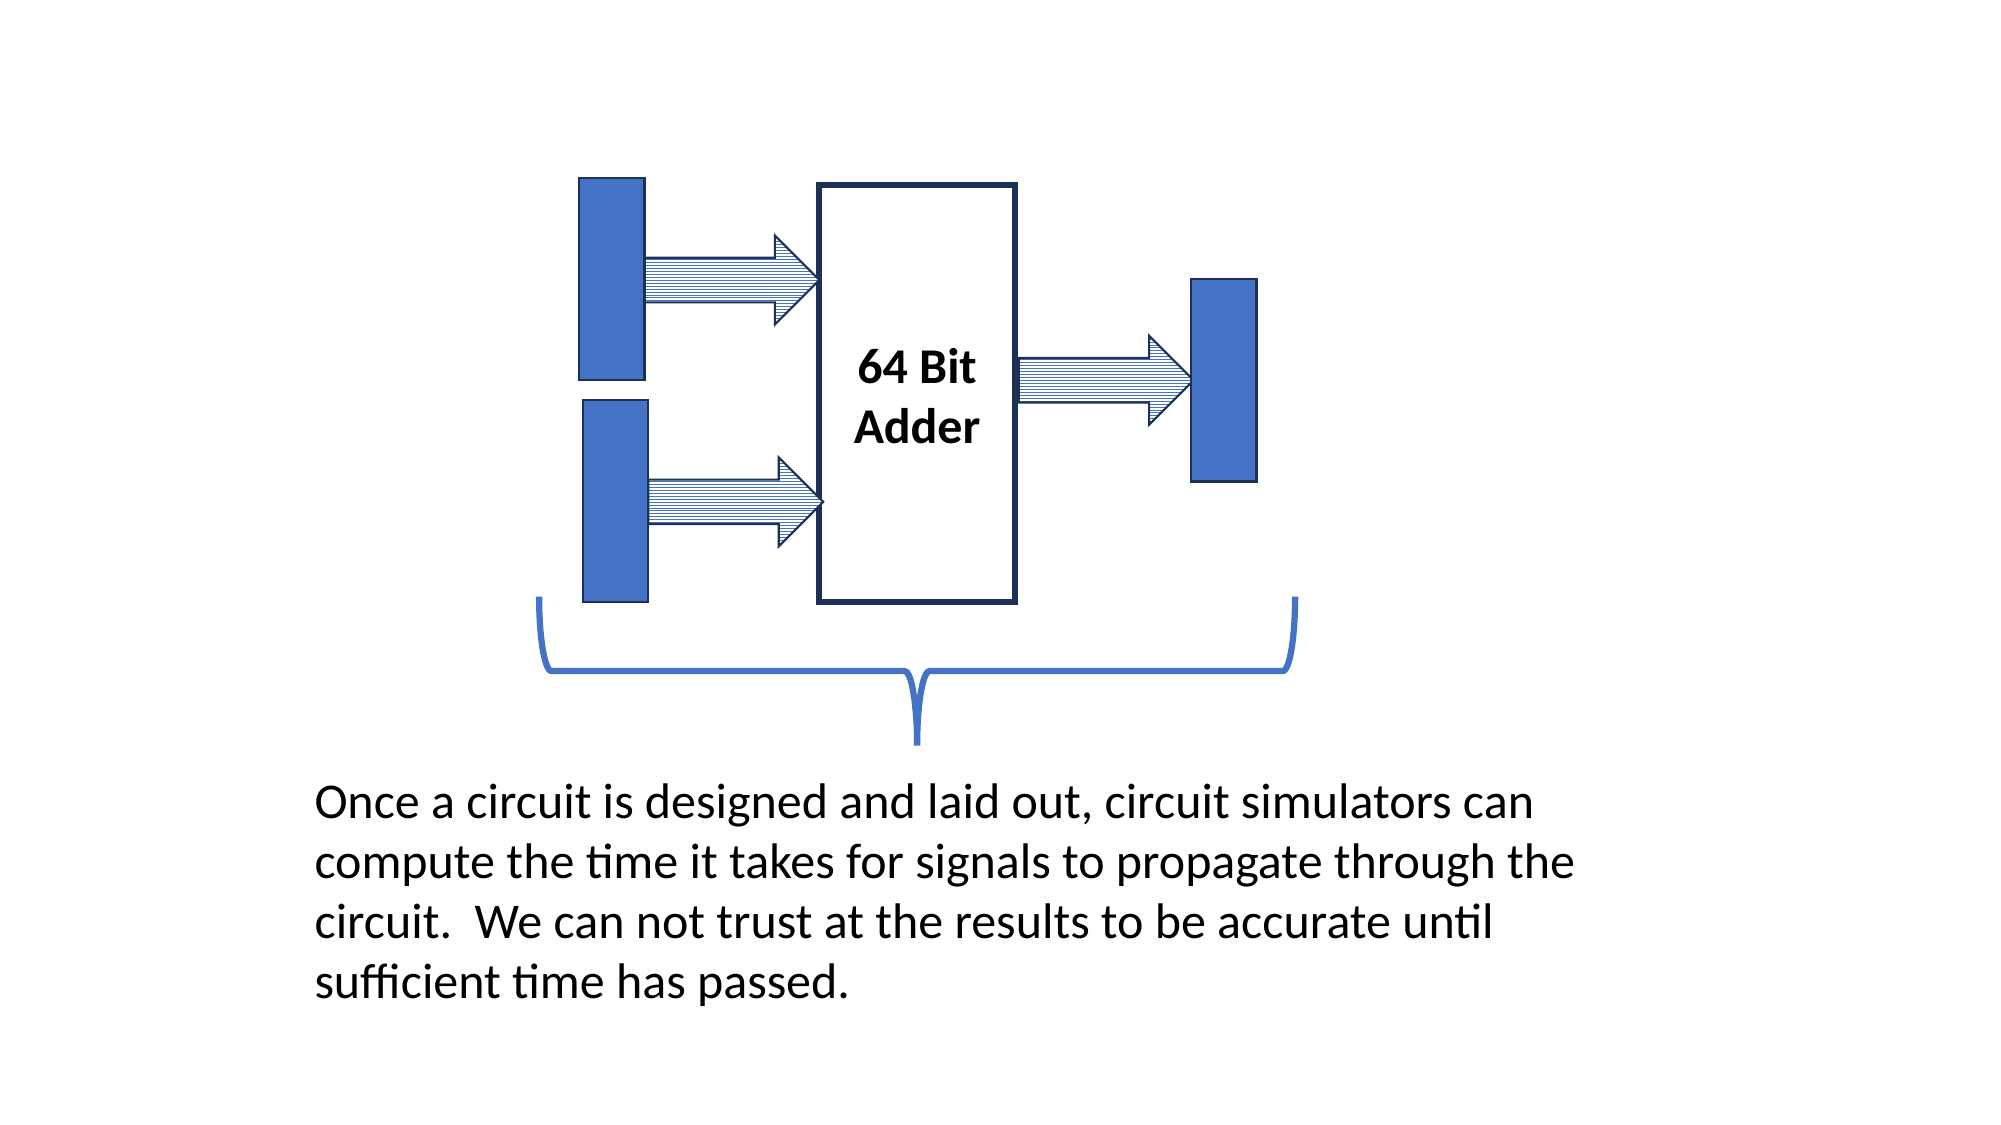

64 Bit
Adder

Once a circuit is designed and laid out, circuit simulators can compute the time it takes for signals to propagate through the circuit.  We can not trust at the results to be accurate until sufficient time has passed.